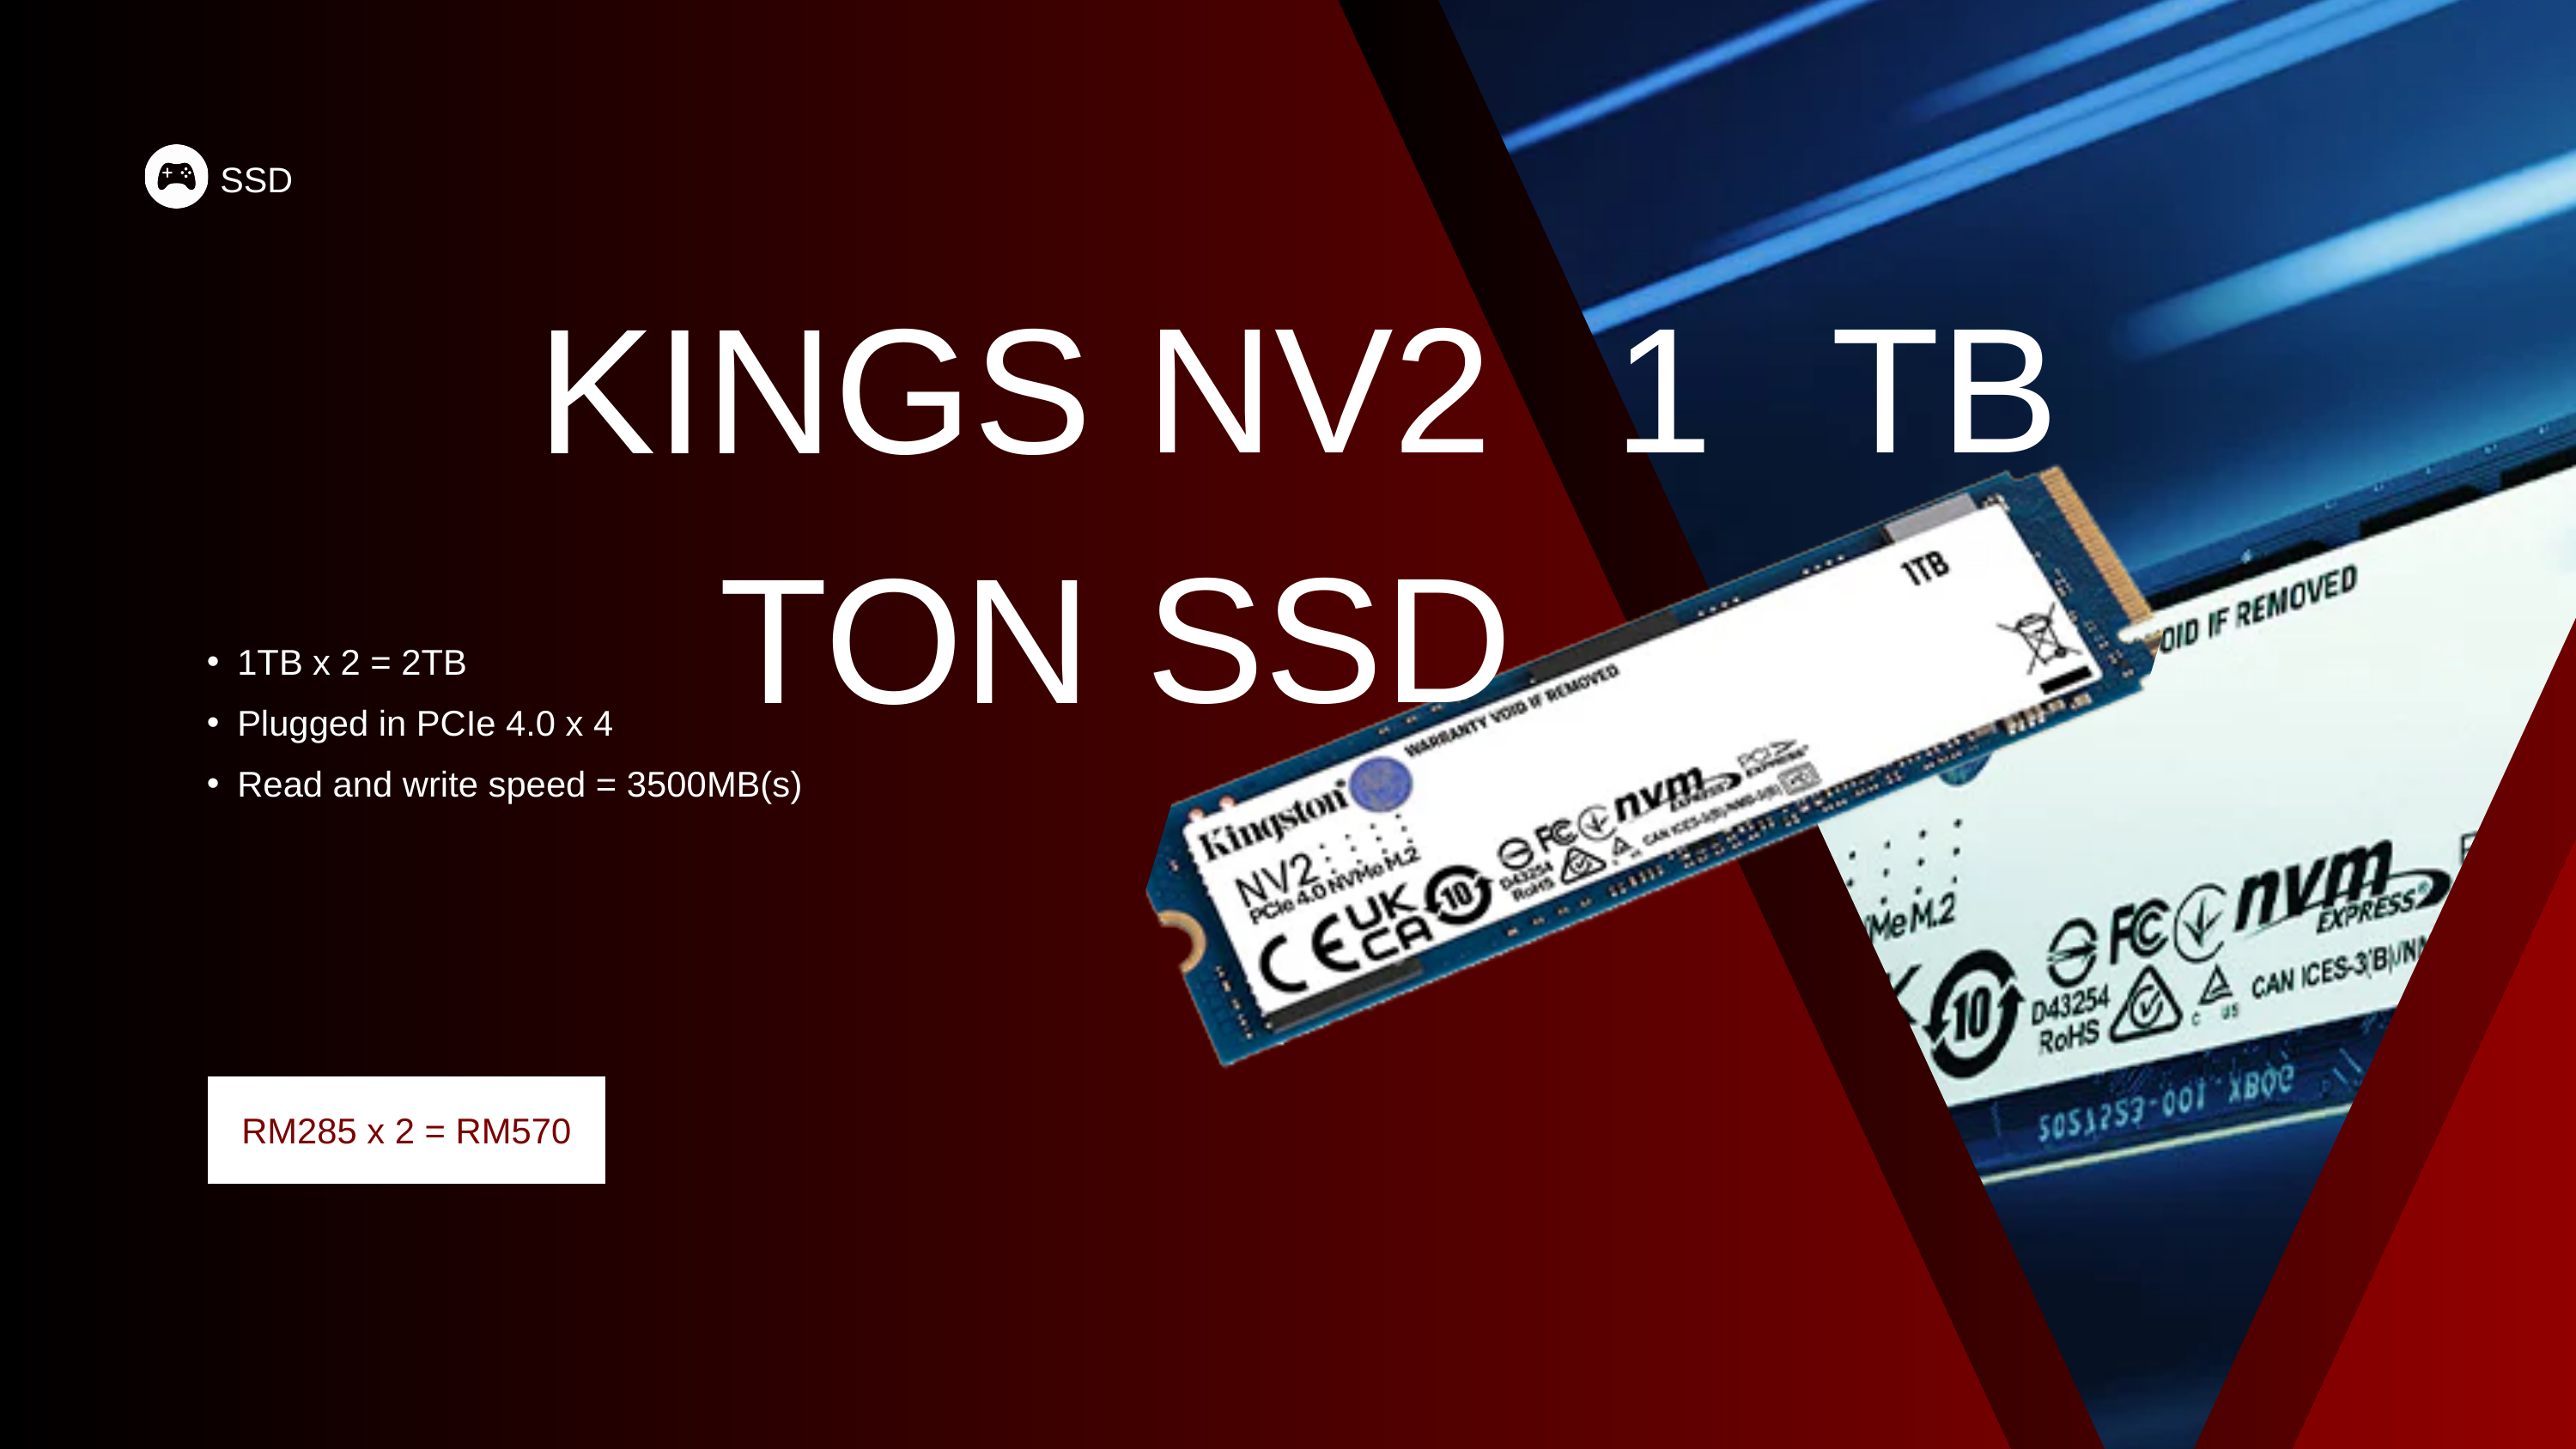

SSD
NV2 1 TB SSD
KINGSTON

1TB x 2 = 2TB
Plugged in PCIe 4.0 x 4
Read and write speed = 3500MB(s)

RM285 x 2 = RM570